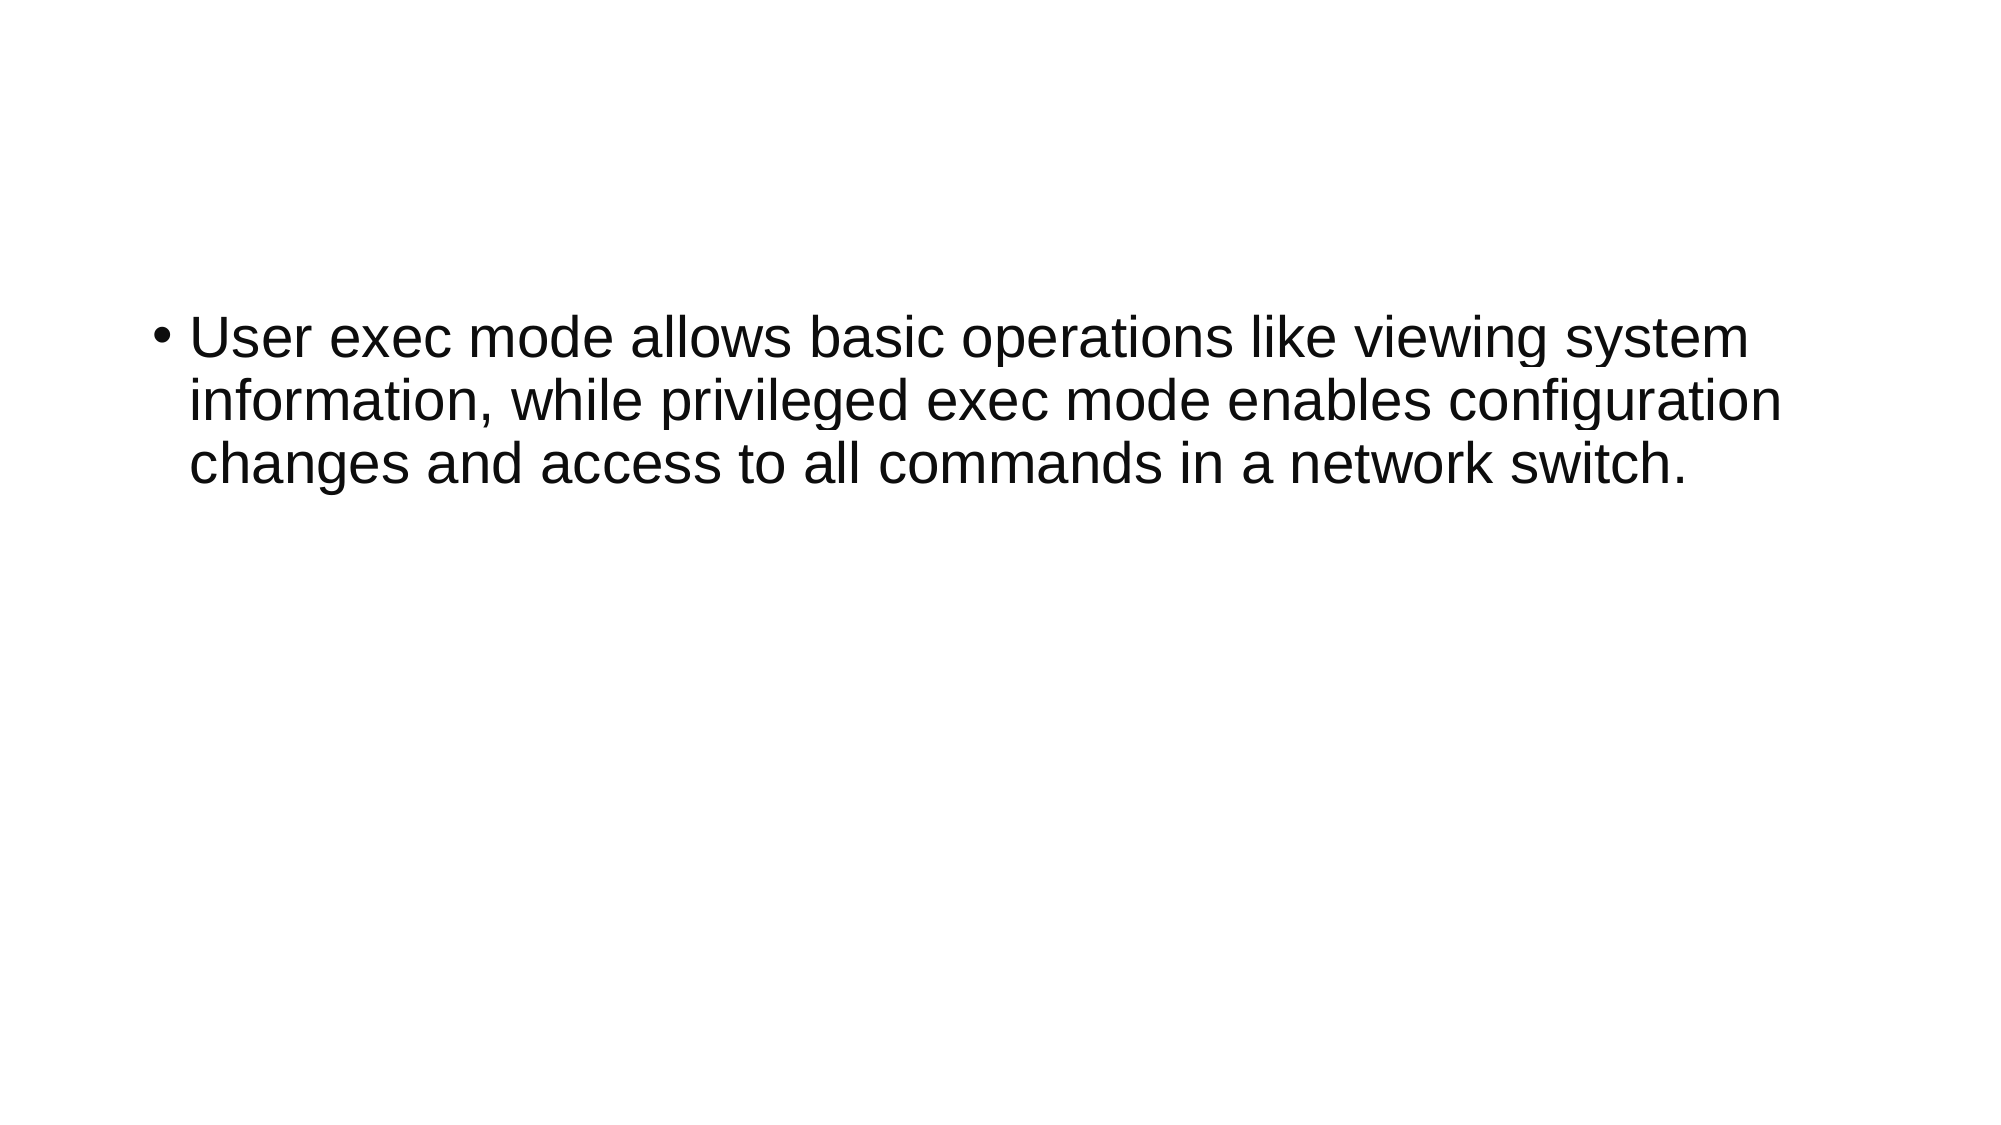

User exec mode allows basic operations like viewing system information, while privileged exec mode enables configuration changes and access to all commands in a network switch.